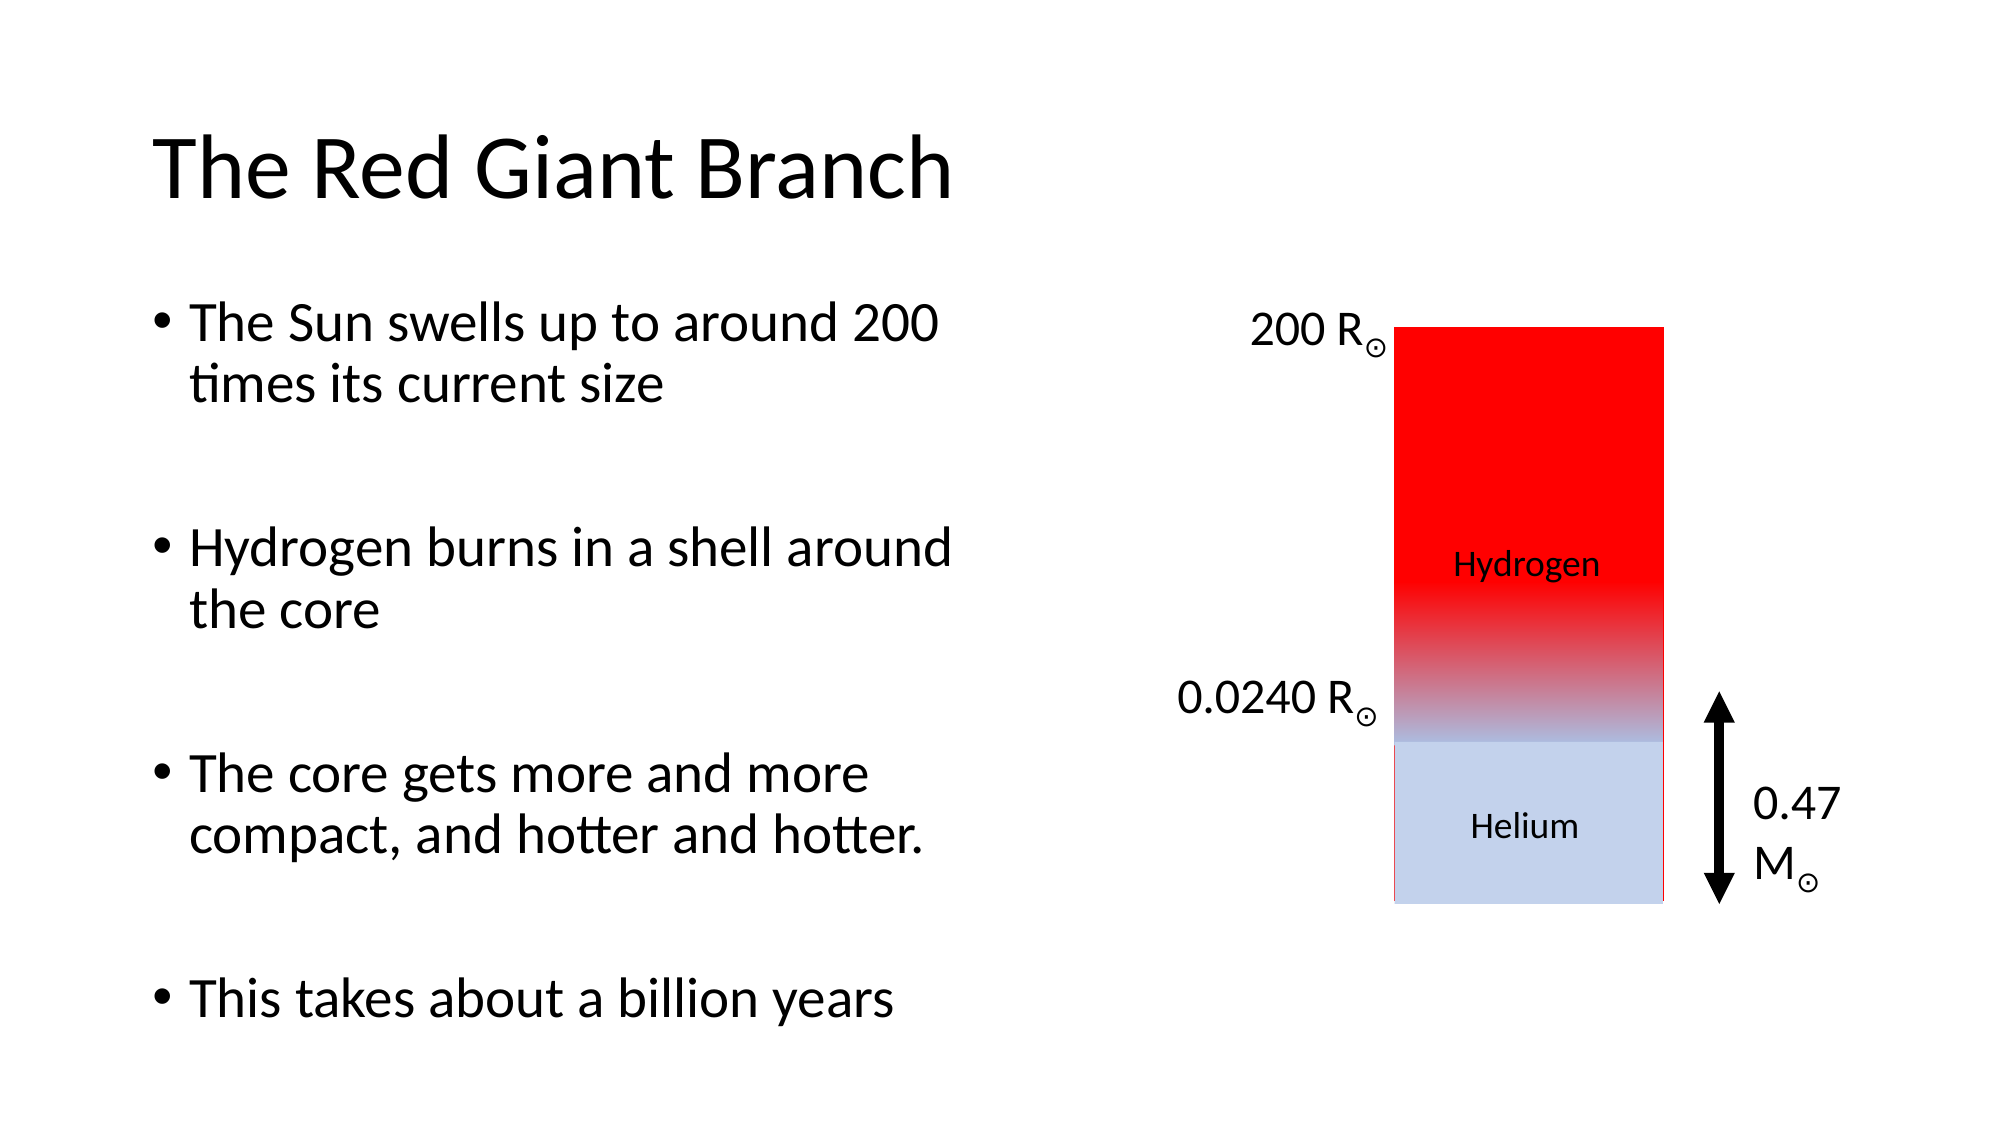

# The Red Giant Branch
The Sun swells up to around 200 times its current size

Hydrogen burns in a shell around the core

The core gets more and more compact, and hotter and hotter.

This takes about a billion years
200 R⊙

Hydrogen

0.0240 R⊙

0.47 M⊙
Helium